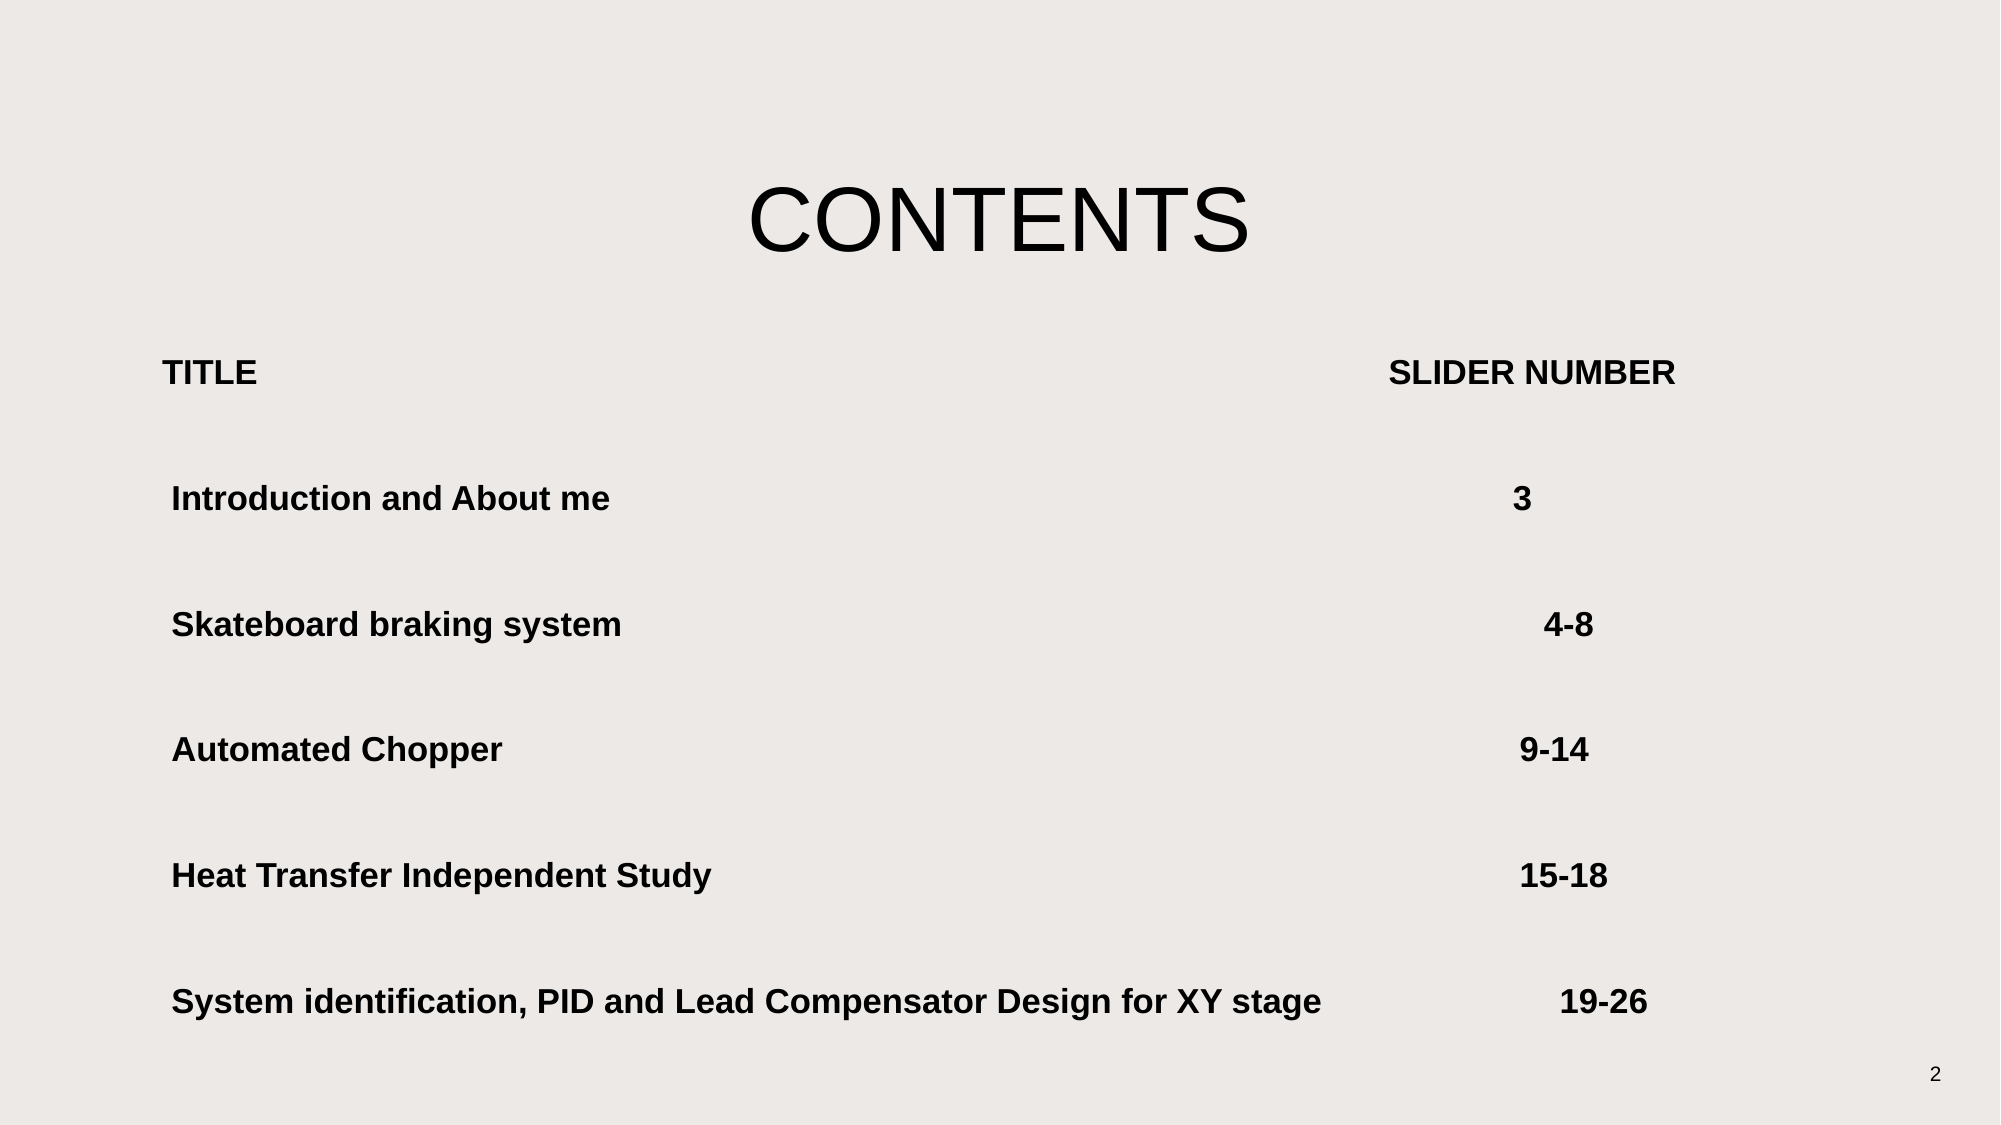

# CONTENTS
 TITLE                                                                                                                       SLIDER NUMBER

  Introduction and About me                                                                                               3

  Skateboard braking system                                                                                                 4-8

  Automated Chopper                                                                                                           9-14

  Heat Transfer Independent Study                                                                                     15-18

  System identification, PID and Lead Compensator Design for XY stage                         19-26

2